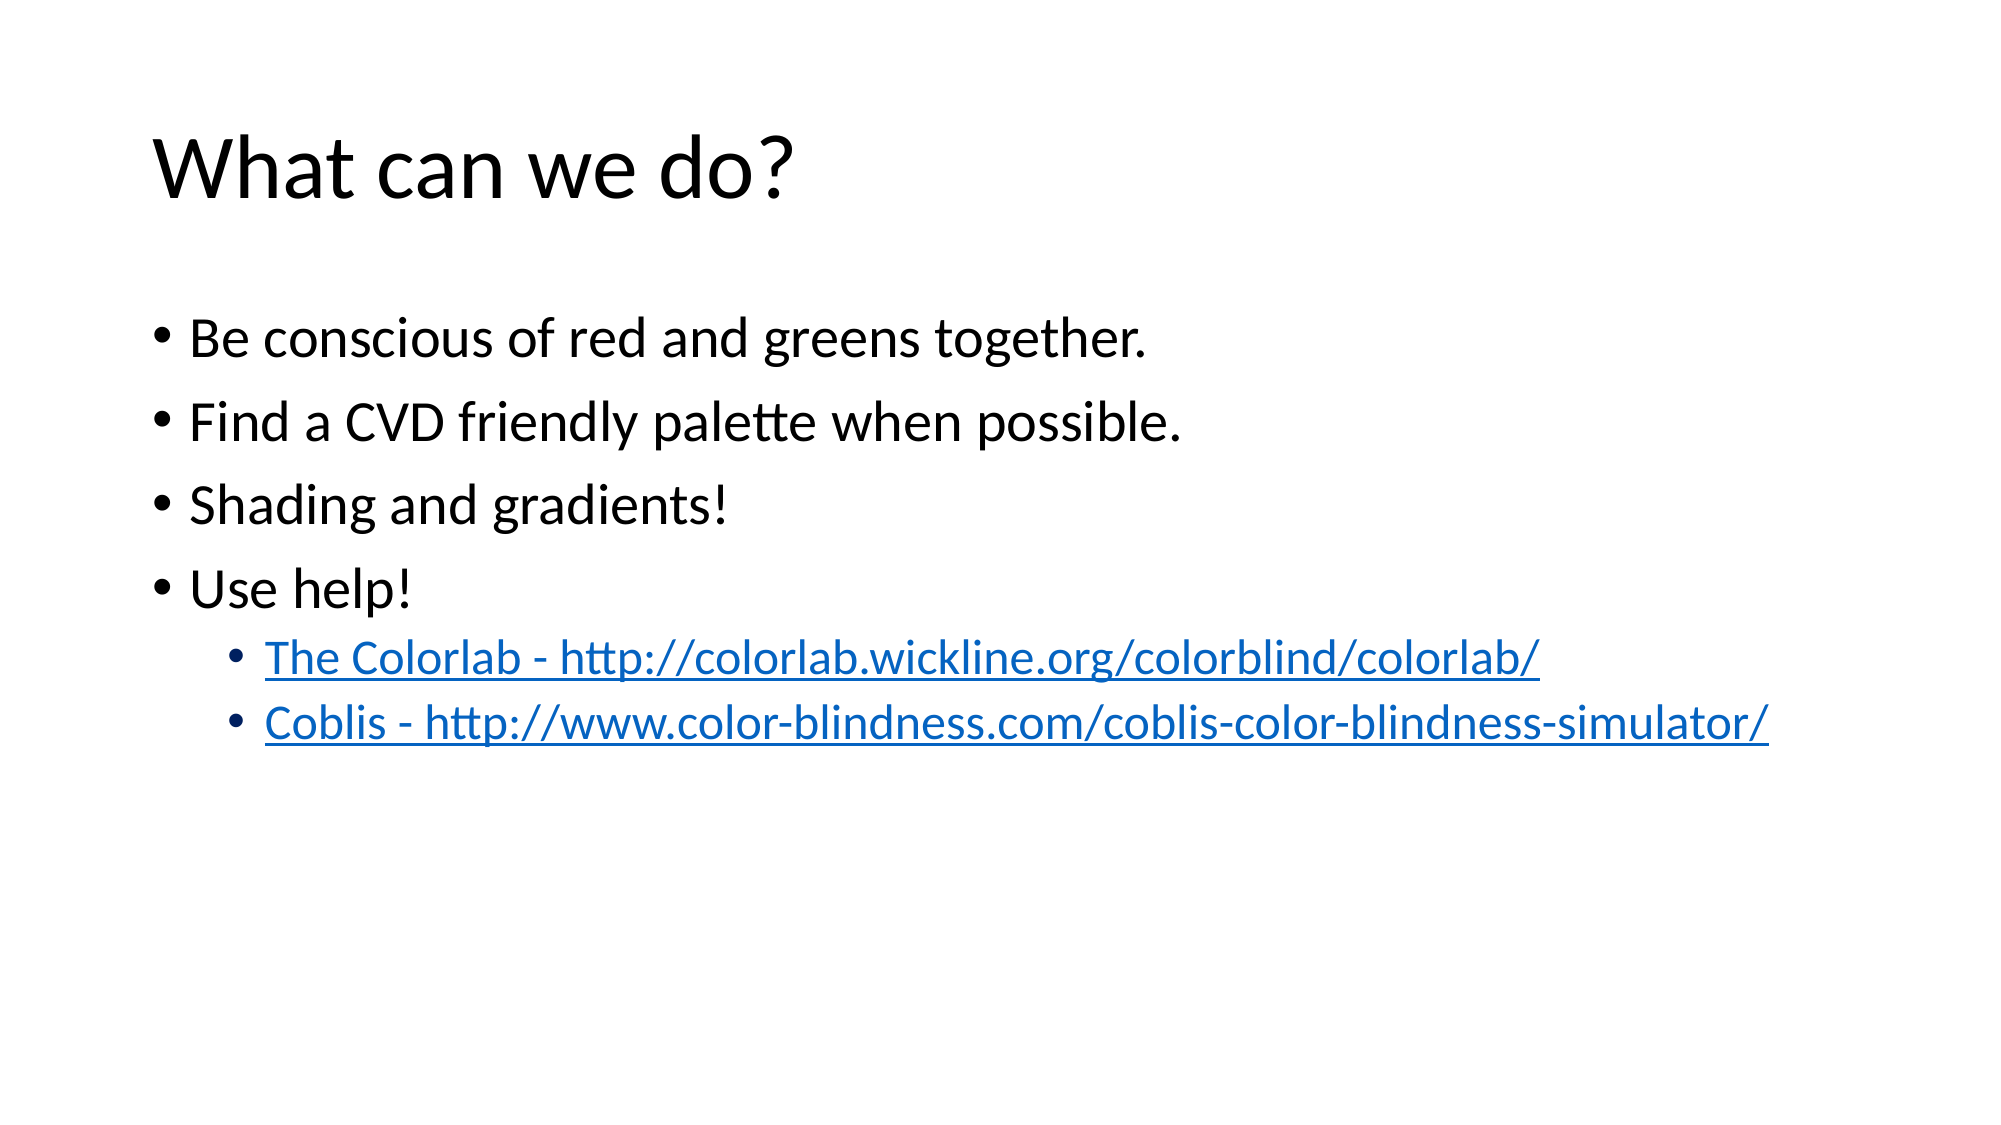

# What can we do?
Be conscious of red and greens together.
Find a CVD friendly palette when possible.
Shading and gradients!
Use help!
The Colorlab - http://colorlab.wickline.org/colorblind/colorlab/
Coblis - http://www.color-blindness.com/coblis-color-blindness-simulator/